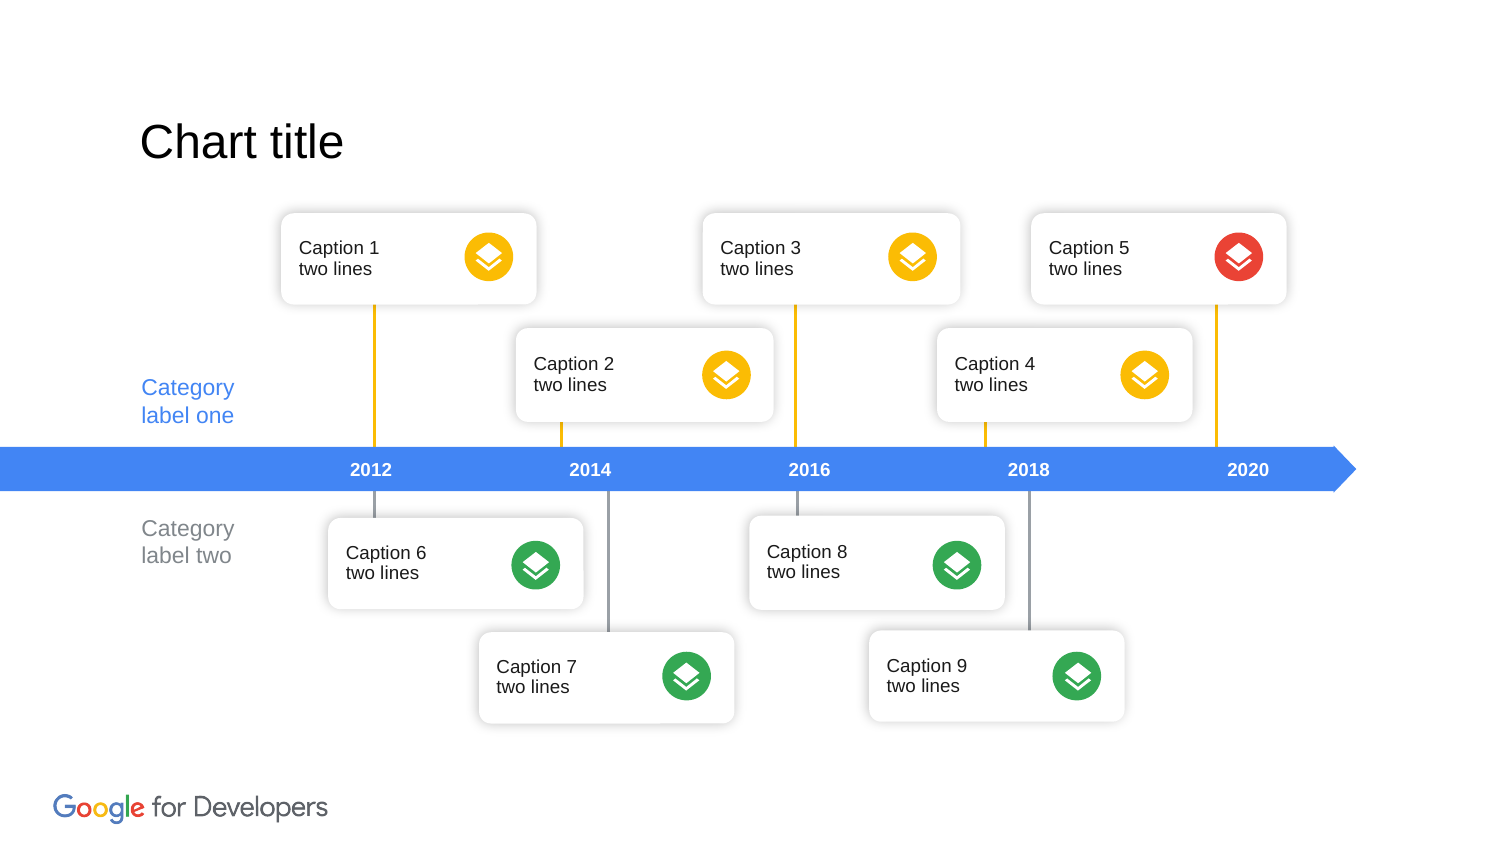

Chart title
Caption 1
two lines
Caption 3
two lines
Caption 5
two lines

Caption 2
two lines
Caption 4
two lines

Category
label one

2012
2014
2016
2018
2020

Category
label two
Caption 8
two lines
Caption 6
two lines

Caption 9
two lines
Caption 7
two lines